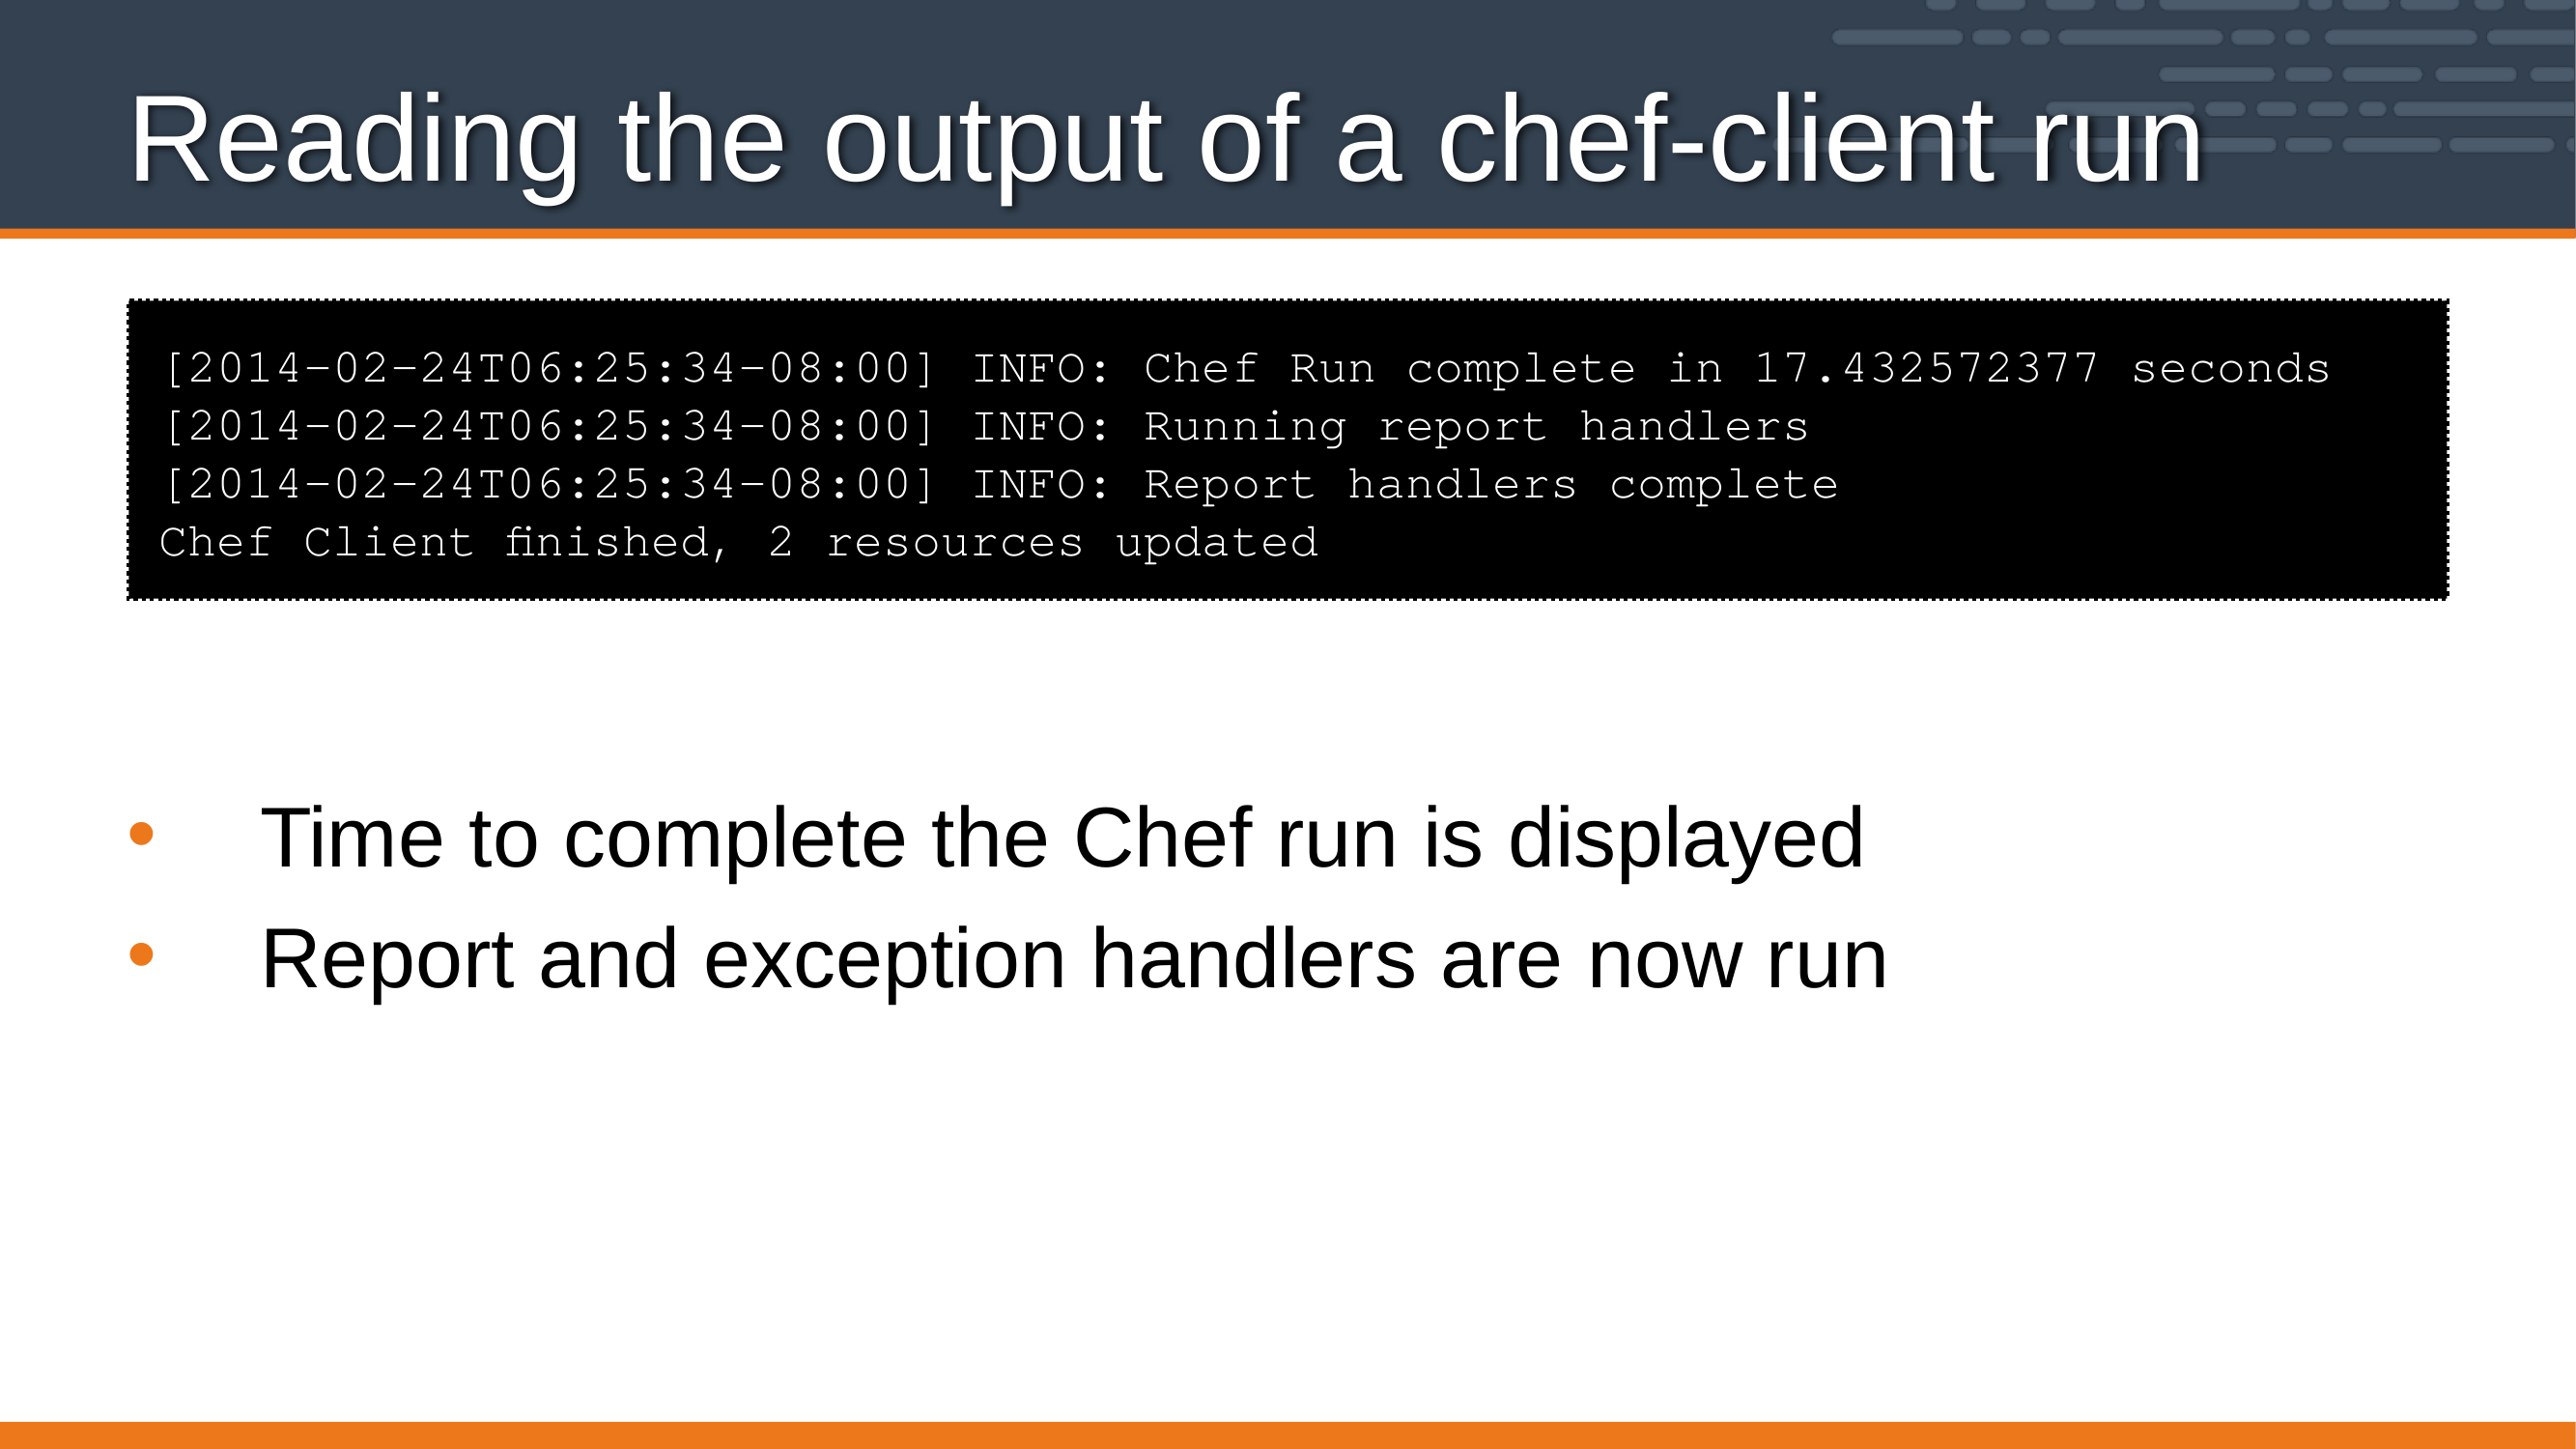

# Reading the output of a chef-client run

[2014-02-24T06:25:34-08:00] INFO: Chef Run complete in 17.432572377 seconds
[2014-02-24T06:25:34-08:00] INFO: Running report handlers
[2014-02-24T06:25:34-08:00] INFO: Report handlers complete
Chef Client finished, 2 resources updated

Time to complete the Chef run is displayed
Report and exception handlers are now run